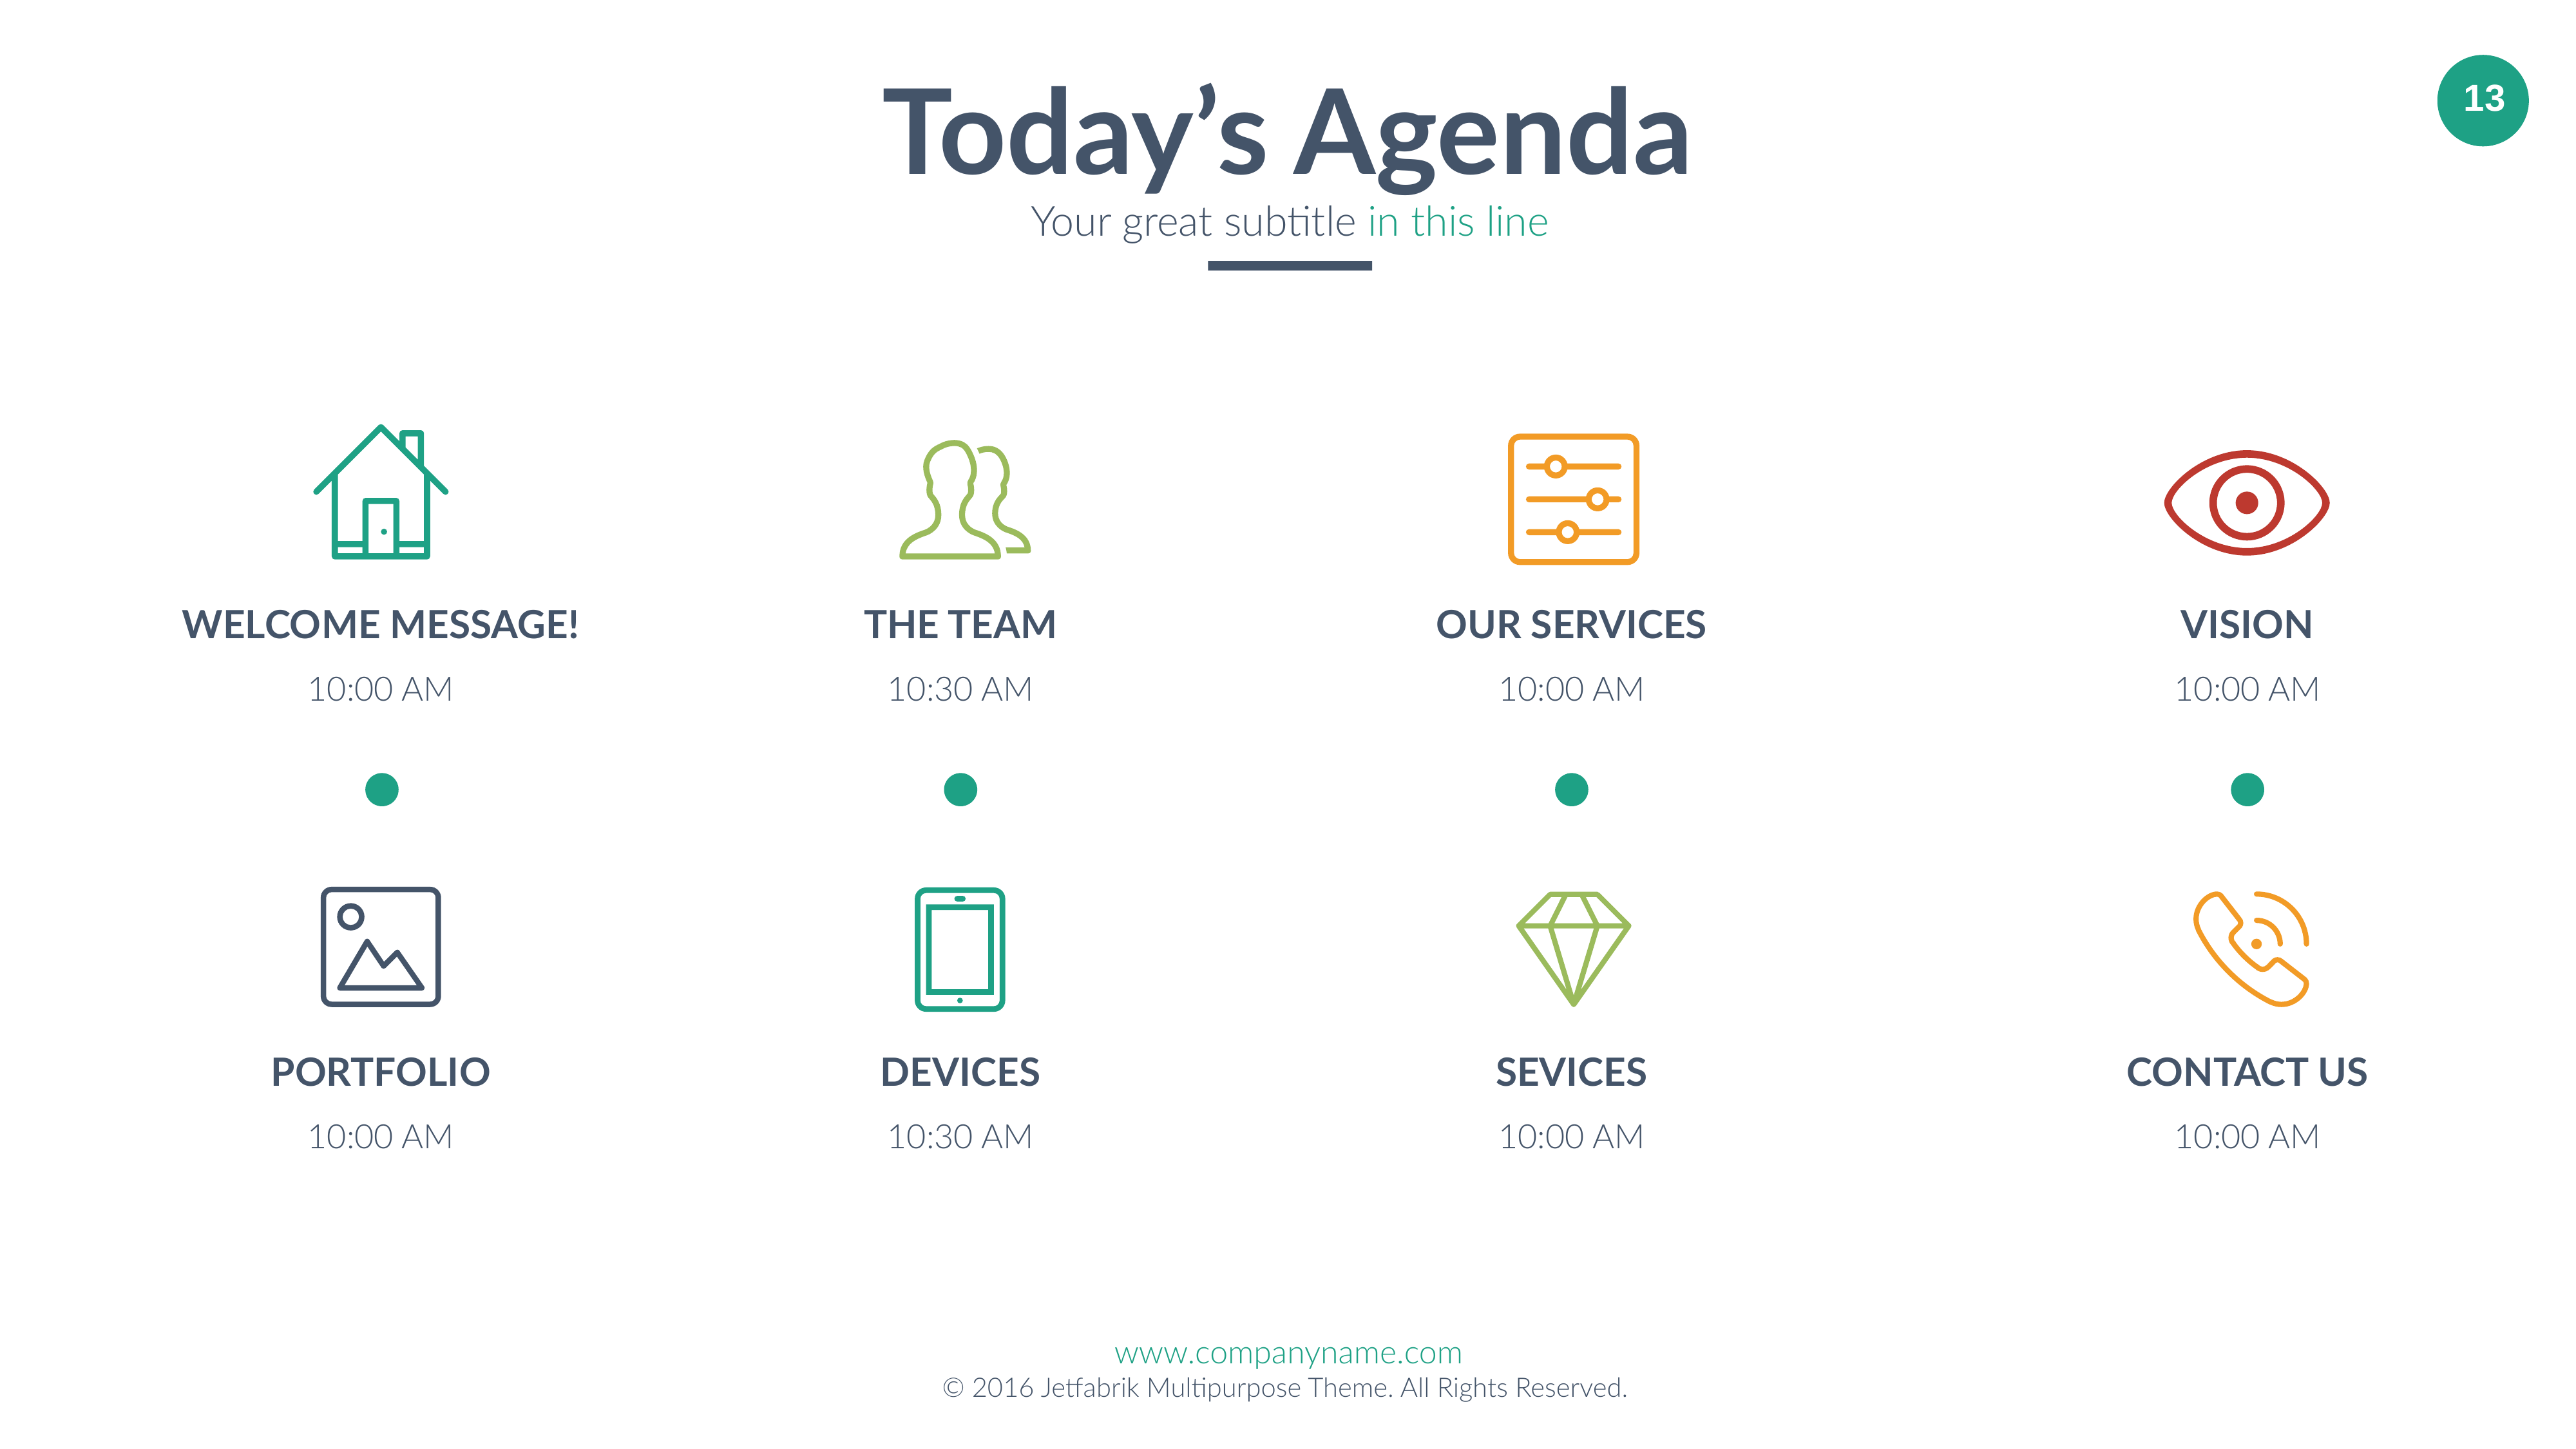

Today’s Agenda
Your great subtitle in this line

WELCOME MESSAGE!
THE TEAM
OUR SERVICES
VISION
10:00 AM
10:30 AM
10:00 AM
10:00 AM

PORTFOLIO
DEVICES
SEVICES
CONTACT US
10:00 AM
10:30 AM
10:00 AM
10:00 AM